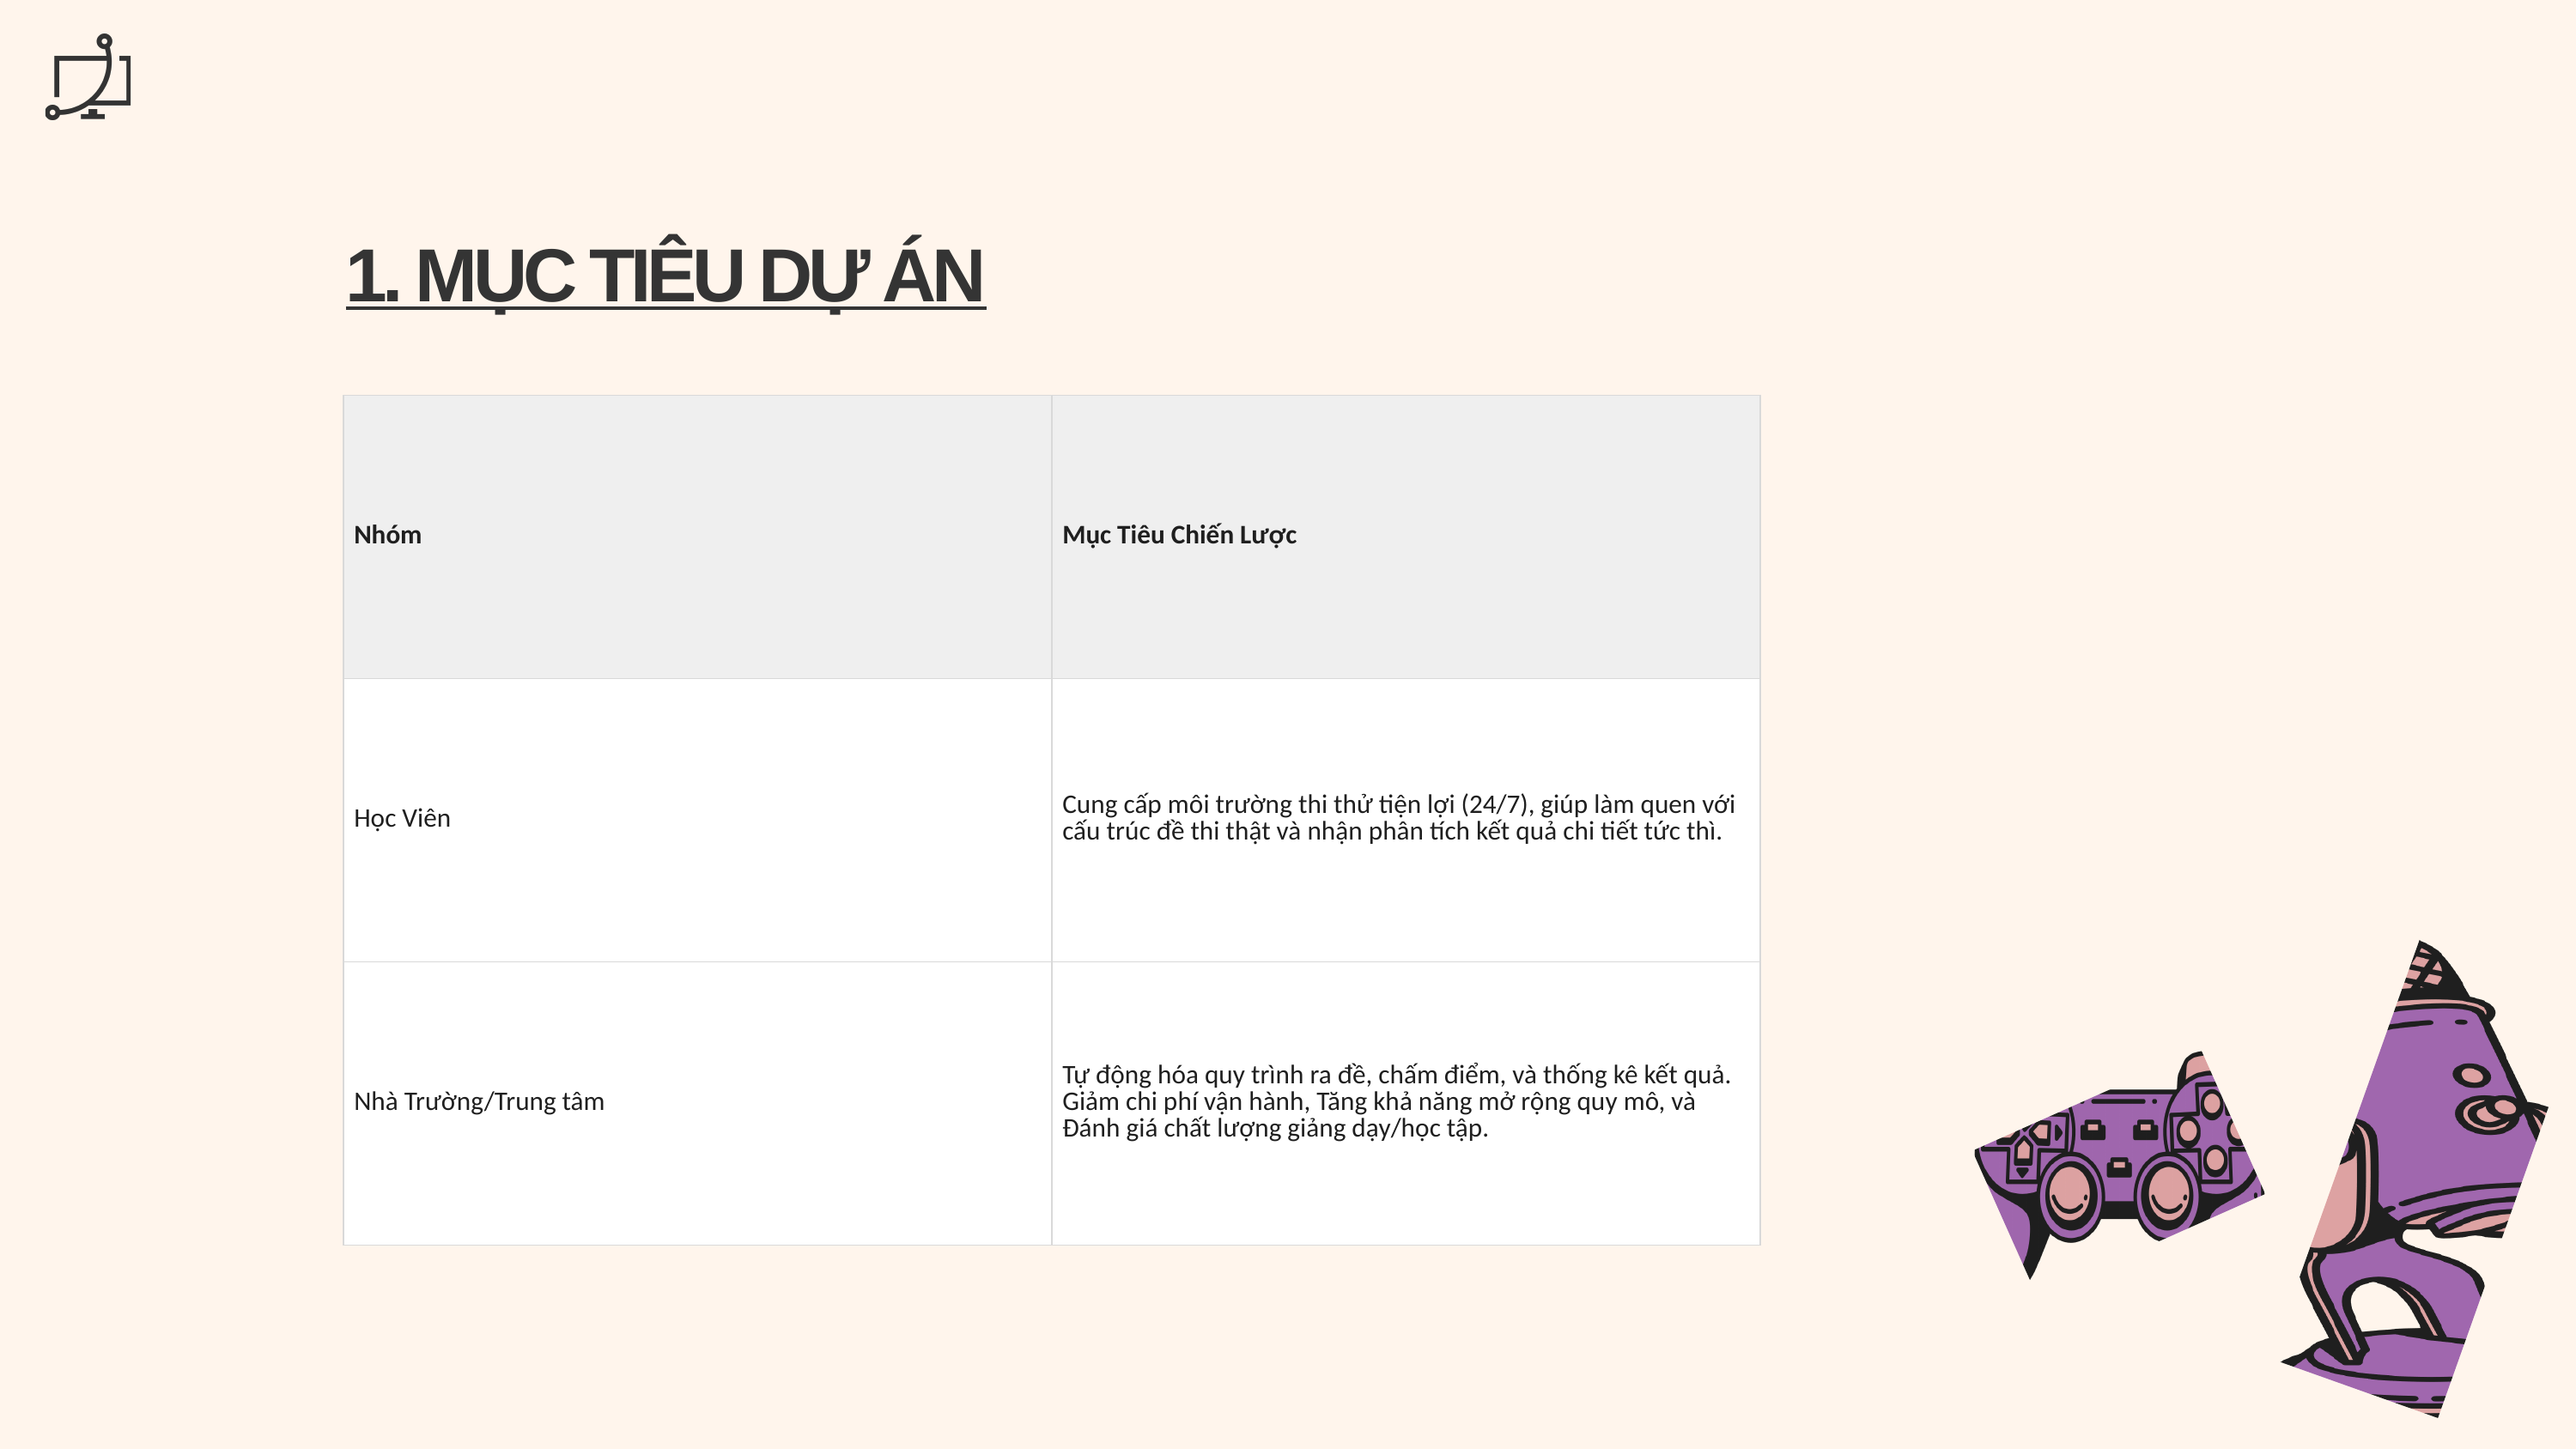

1. MỤC TIÊU DỰ ÁN

| Nhóm | Mục Tiêu Chiến Lược |
| --- | --- |
| Học Viên | Cung cấp môi trường thi thử tiện lợi (24/7), giúp làm quen với cấu trúc đề thi thật và nhận phân tích kết quả chi tiết tức thì. |
| Nhà Trường/Trung tâm | Tự động hóa quy trình ra đề, chấm điểm, và thống kê kết quả. Giảm chi phí vận hành, Tăng khả năng mở rộng quy mô, và Đánh giá chất lượng giảng dạy/học tập. |